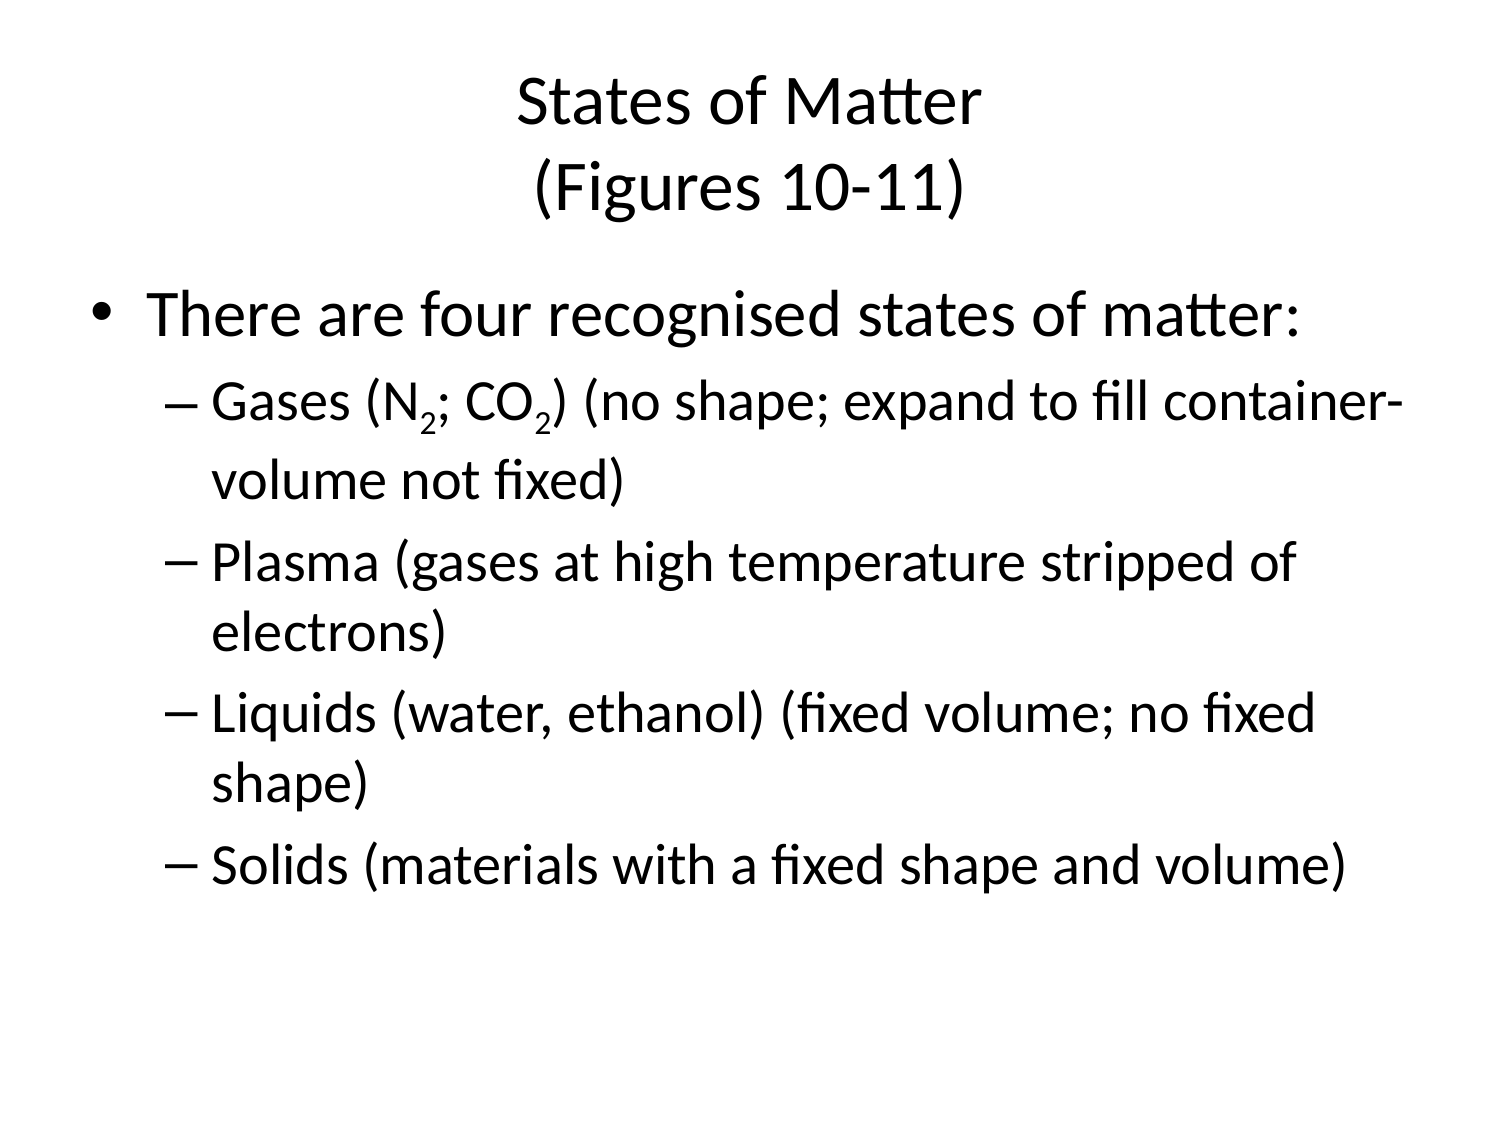

# States of Matter (Figures 10-11)
There are four recognised states of matter:
Gases (N2; CO2) (no shape; expand to fill container-volume not fixed)
Plasma (gases at high temperature stripped of electrons)
Liquids (water, ethanol) (fixed volume; no fixed shape)
Solids (materials with a fixed shape and volume)